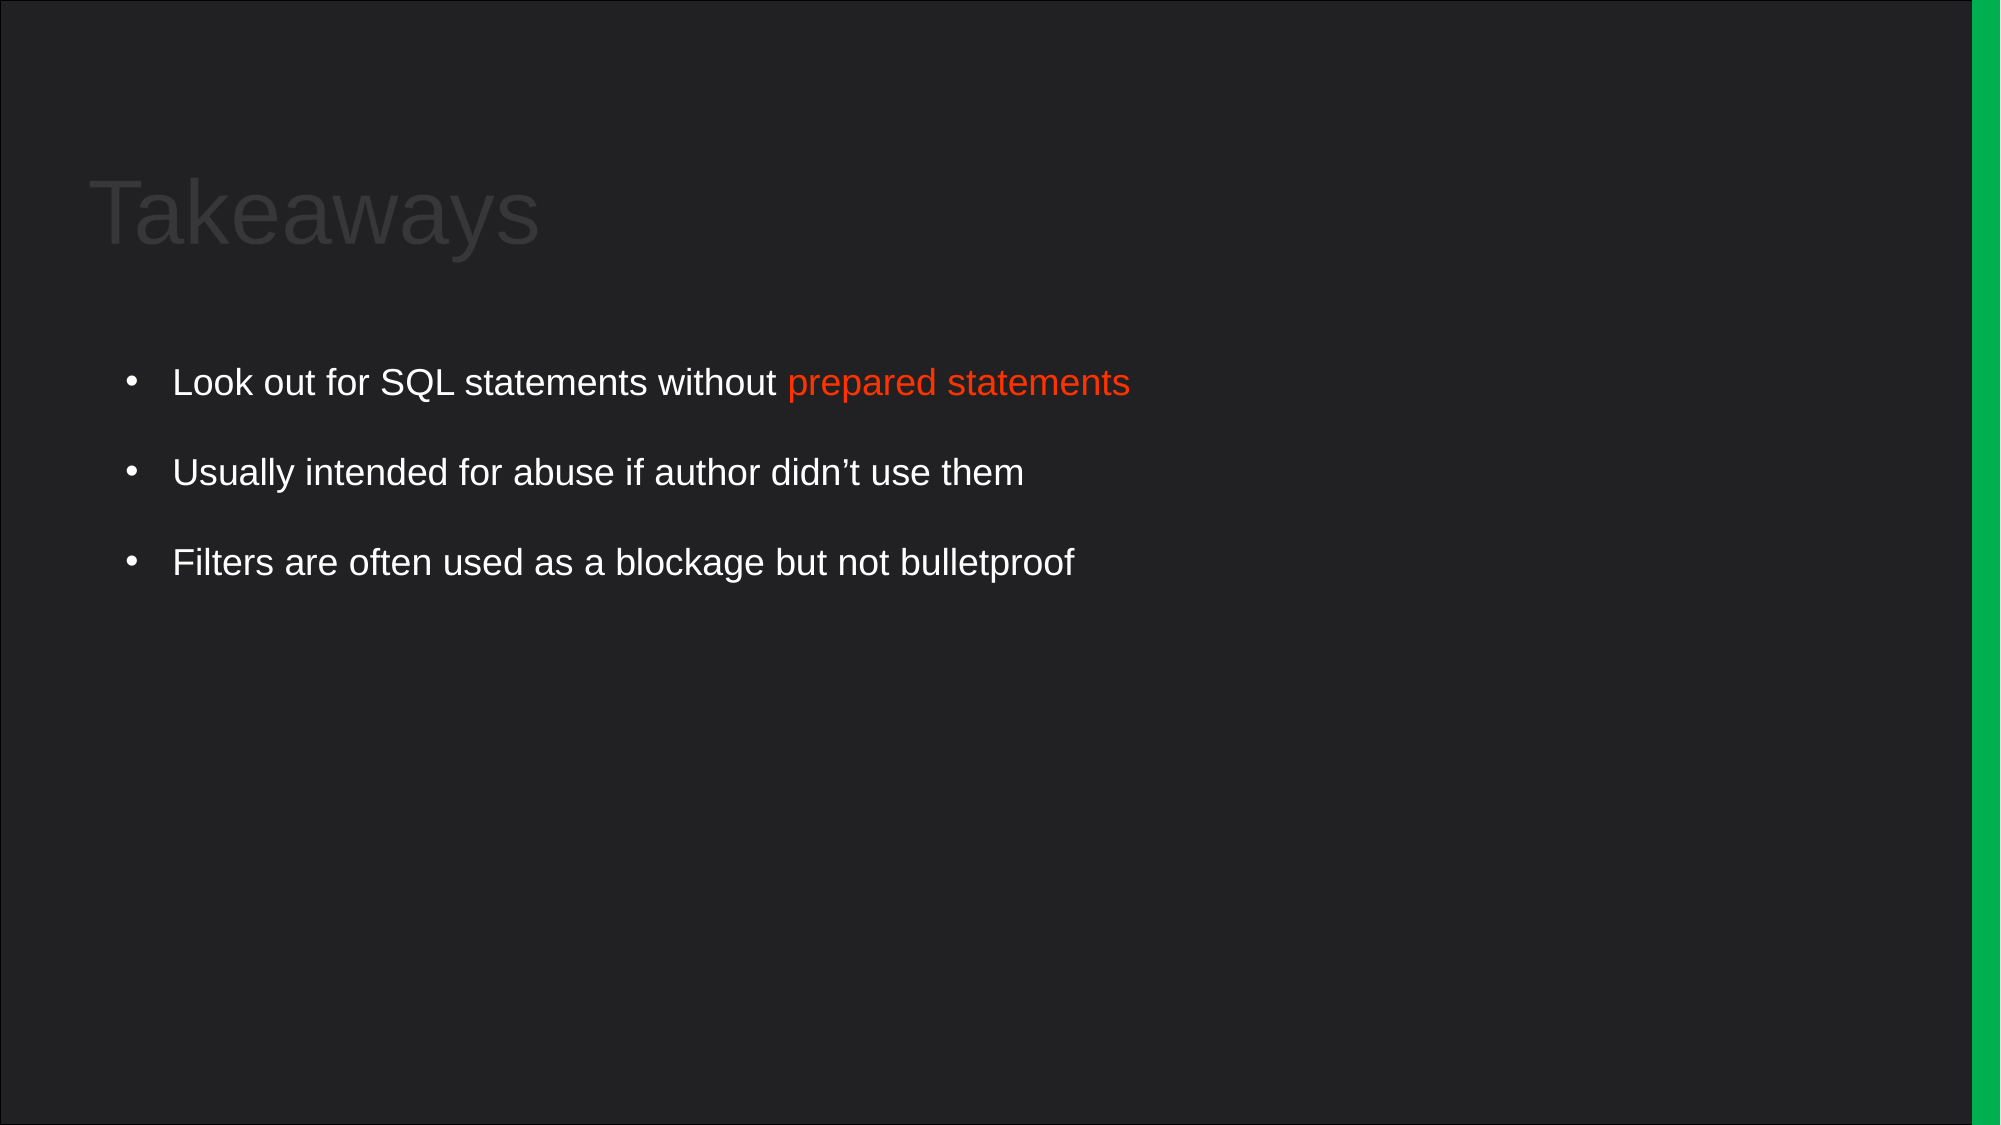

Takeaways
Look out for SQL statements without prepared statements

Usually intended for abuse if author didn’t use them

Filters are often used as a blockage but not bulletproof